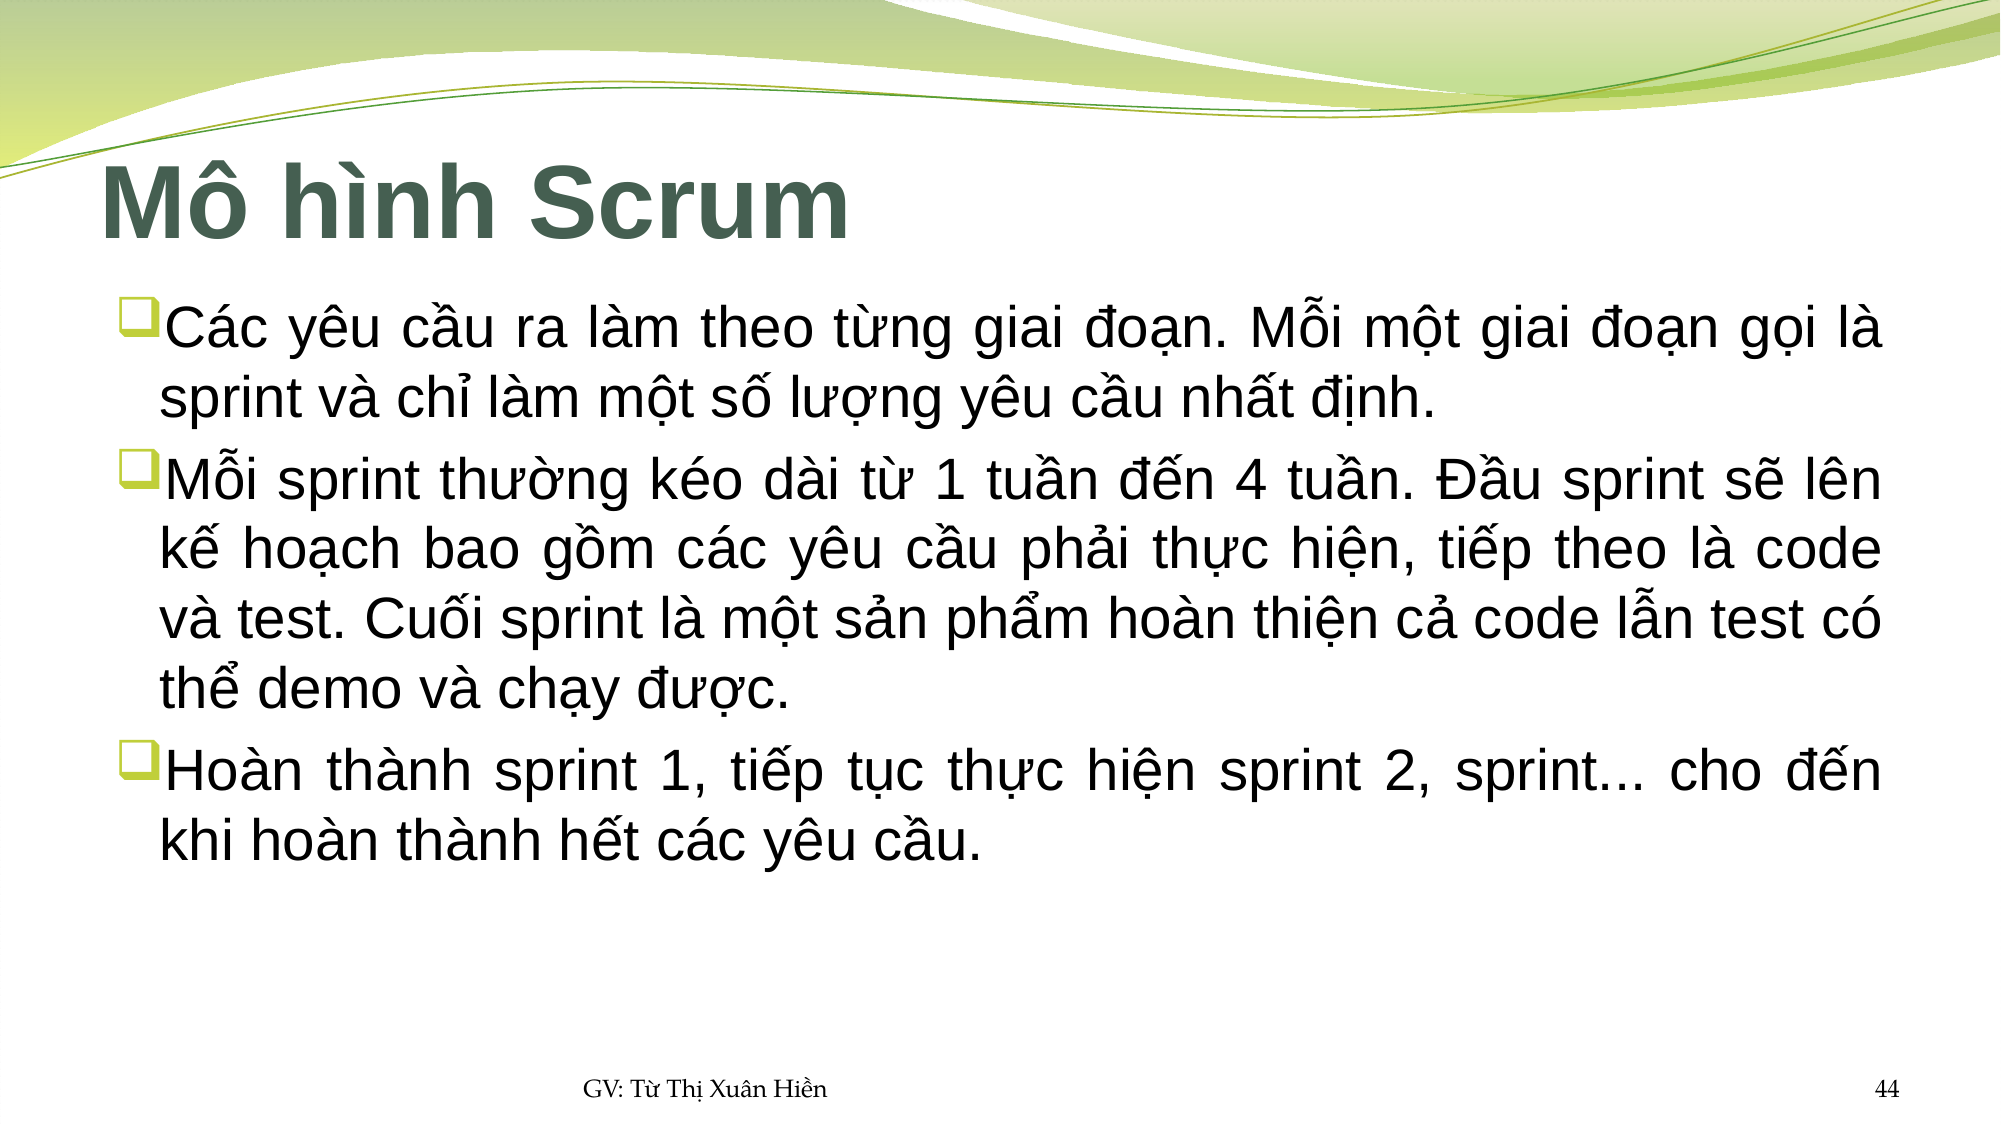

# Mô hình Scrum
Các yêu cầu ra làm theo từng giai đoạn. Mỗi một giai đoạn gọi là sprint và chỉ làm một số lượng yêu cầu nhất định.
Mỗi sprint thường kéo dài từ 1 tuần đến 4 tuần. Đầu sprint sẽ lên kế hoạch bao gồm các yêu cầu phải thực hiện, tiếp theo là code và test. Cuối sprint là một sản phẩm hoàn thiện cả code lẫn test có thể demo và chạy được.
Hoàn thành sprint 1, tiếp tục thực hiện sprint 2, sprint... cho đến khi hoàn thành hết các yêu cầu.
GV: Từ Thị Xuân Hiền
44